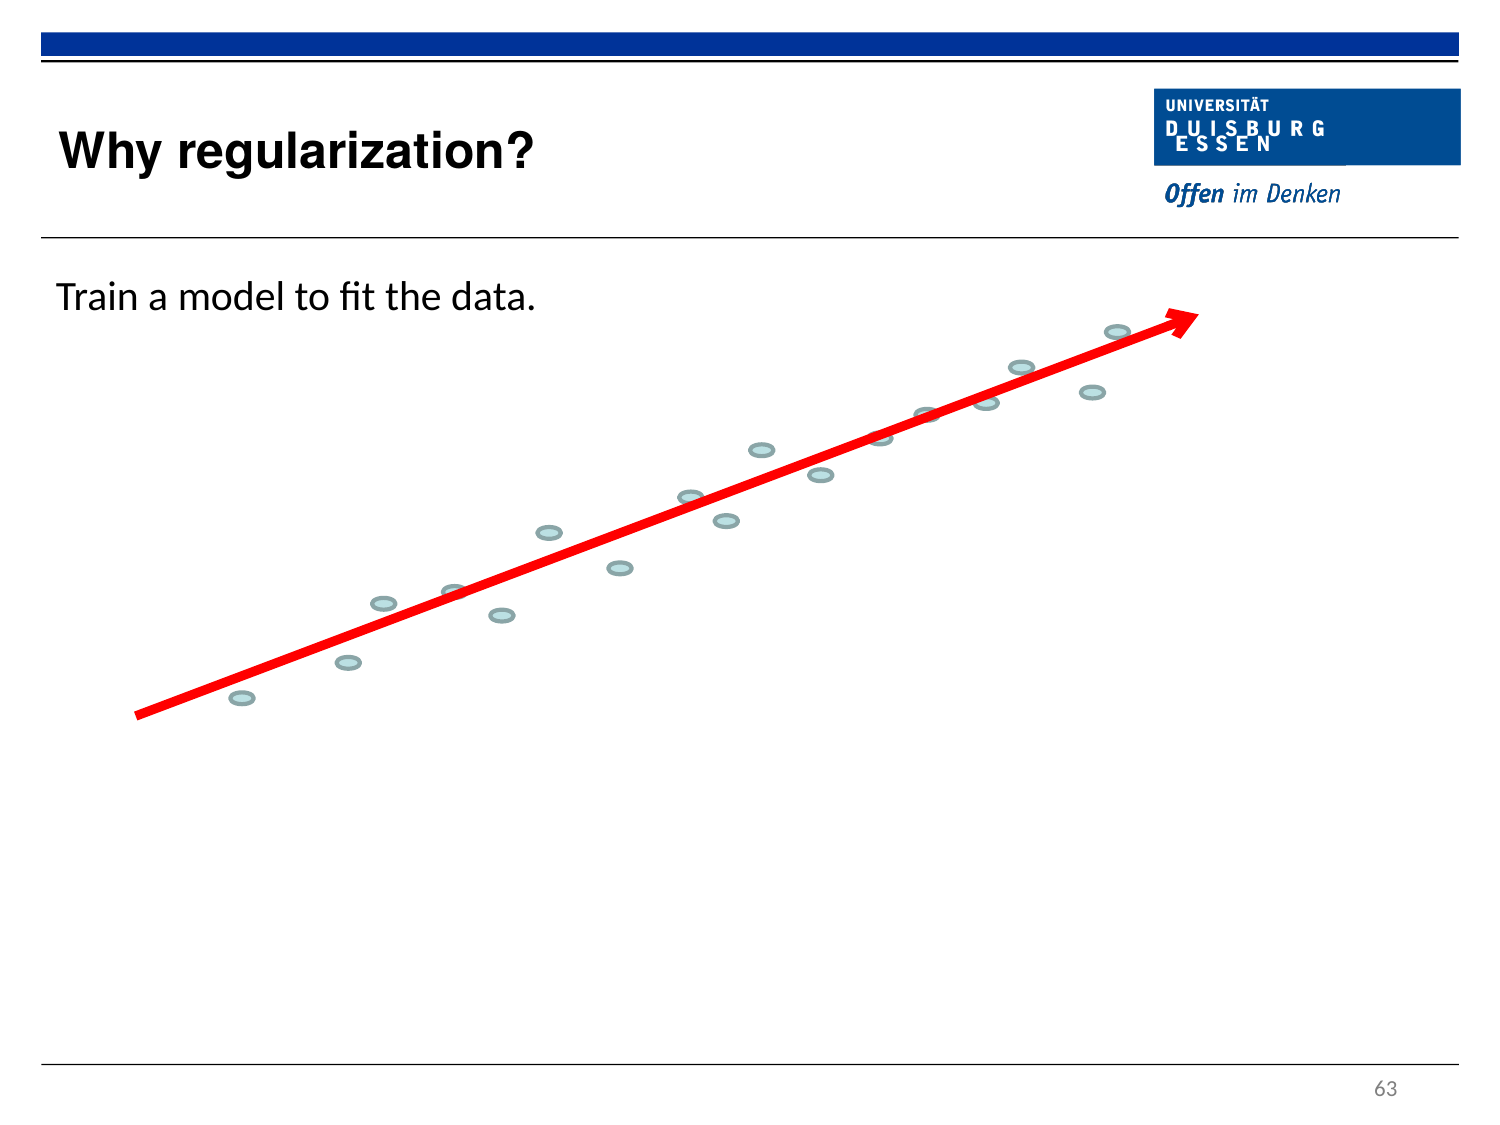

# Why regularization?

Train a model to fit the data.